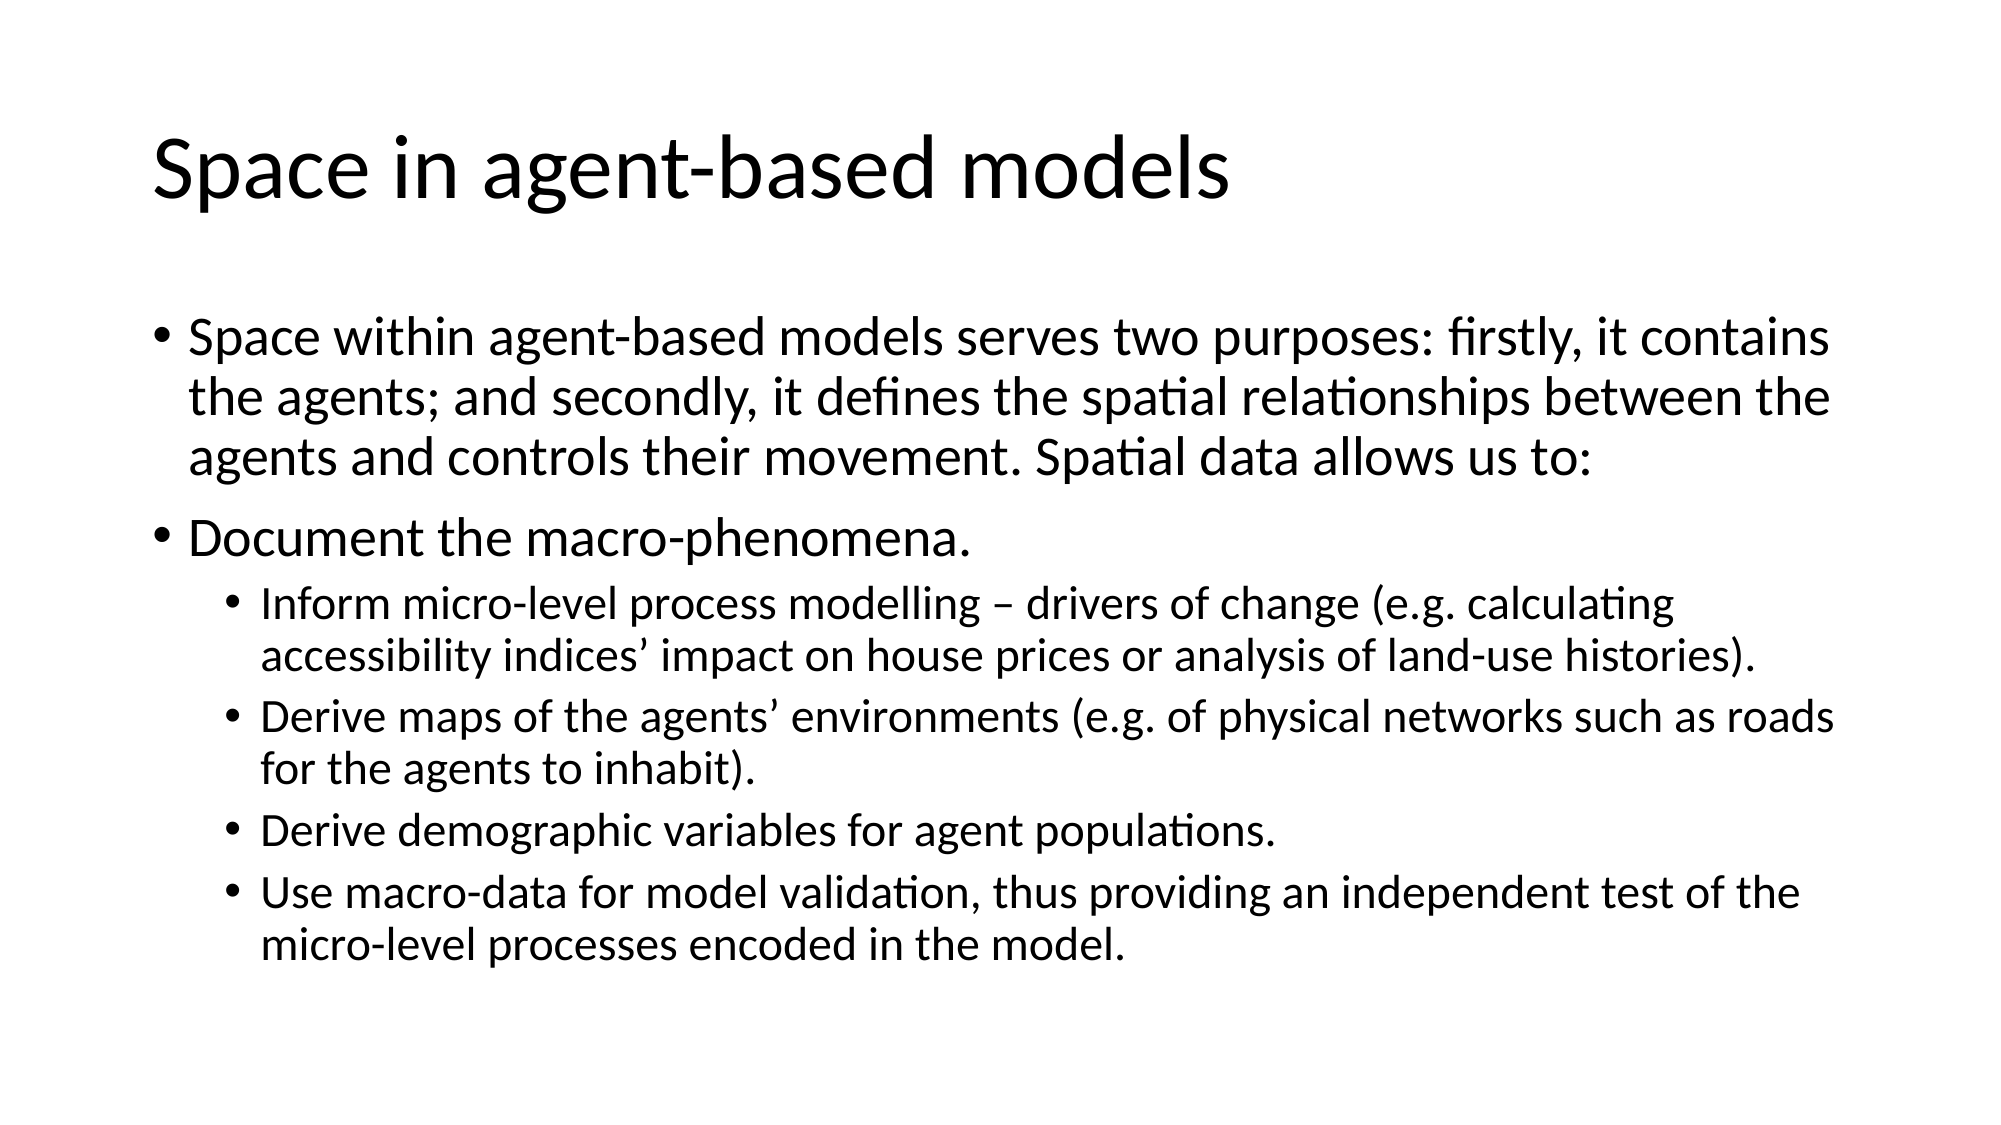

# Space in agent-based models
Space within agent-based models serves two purposes: firstly, it contains the agents; and secondly, it defines the spatial relationships between the agents and controls their movement. Spatial data allows us to:
Document the macro-phenomena.
Inform micro-level process modelling – drivers of change (e.g. calculating accessibility indices’ impact on house prices or analysis of land-use histories).
Derive maps of the agents’ environments (e.g. of physical networks such as roads for the agents to inhabit).
Derive demographic variables for agent populations.
Use macro-data for model validation, thus providing an independent test of the micro-level processes encoded in the model.